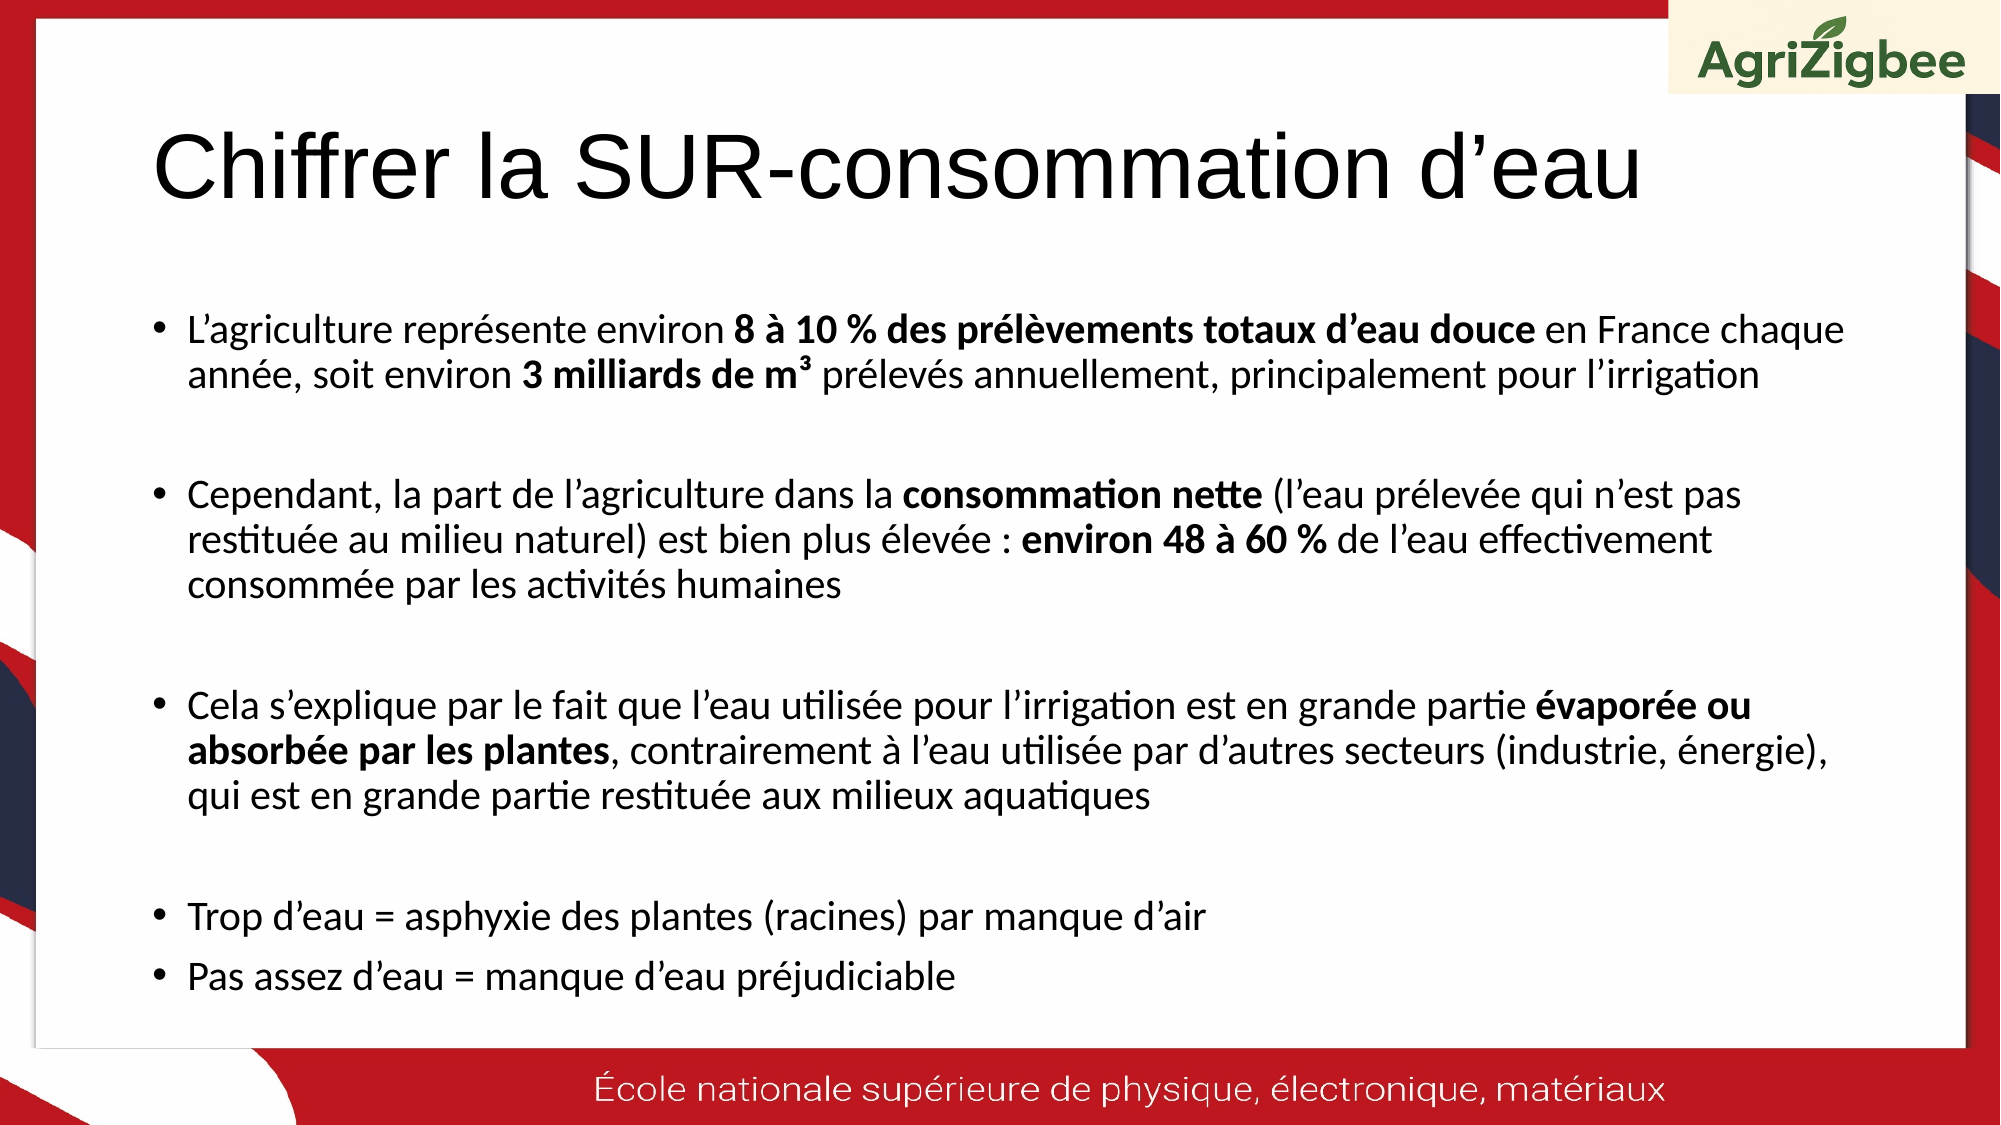

# Chiffrer la SUR-consommation d’eau
L’agriculture représente environ 8 à 10 % des prélèvements totaux d’eau douce en France chaque année, soit environ 3 milliards de m³ prélevés annuellement, principalement pour l’irrigation

Cependant, la part de l’agriculture dans la consommation nette (l’eau prélevée qui n’est pas restituée au milieu naturel) est bien plus élevée : environ 48 à 60 % de l’eau effectivement consommée par les activités humaines

Cela s’explique par le fait que l’eau utilisée pour l’irrigation est en grande partie évaporée ou absorbée par les plantes, contrairement à l’eau utilisée par d’autres secteurs (industrie, énergie), qui est en grande partie restituée aux milieux aquatiques

Trop d’eau = asphyxie des plantes (racines) par manque d’air
Pas assez d’eau = manque d’eau préjudiciable